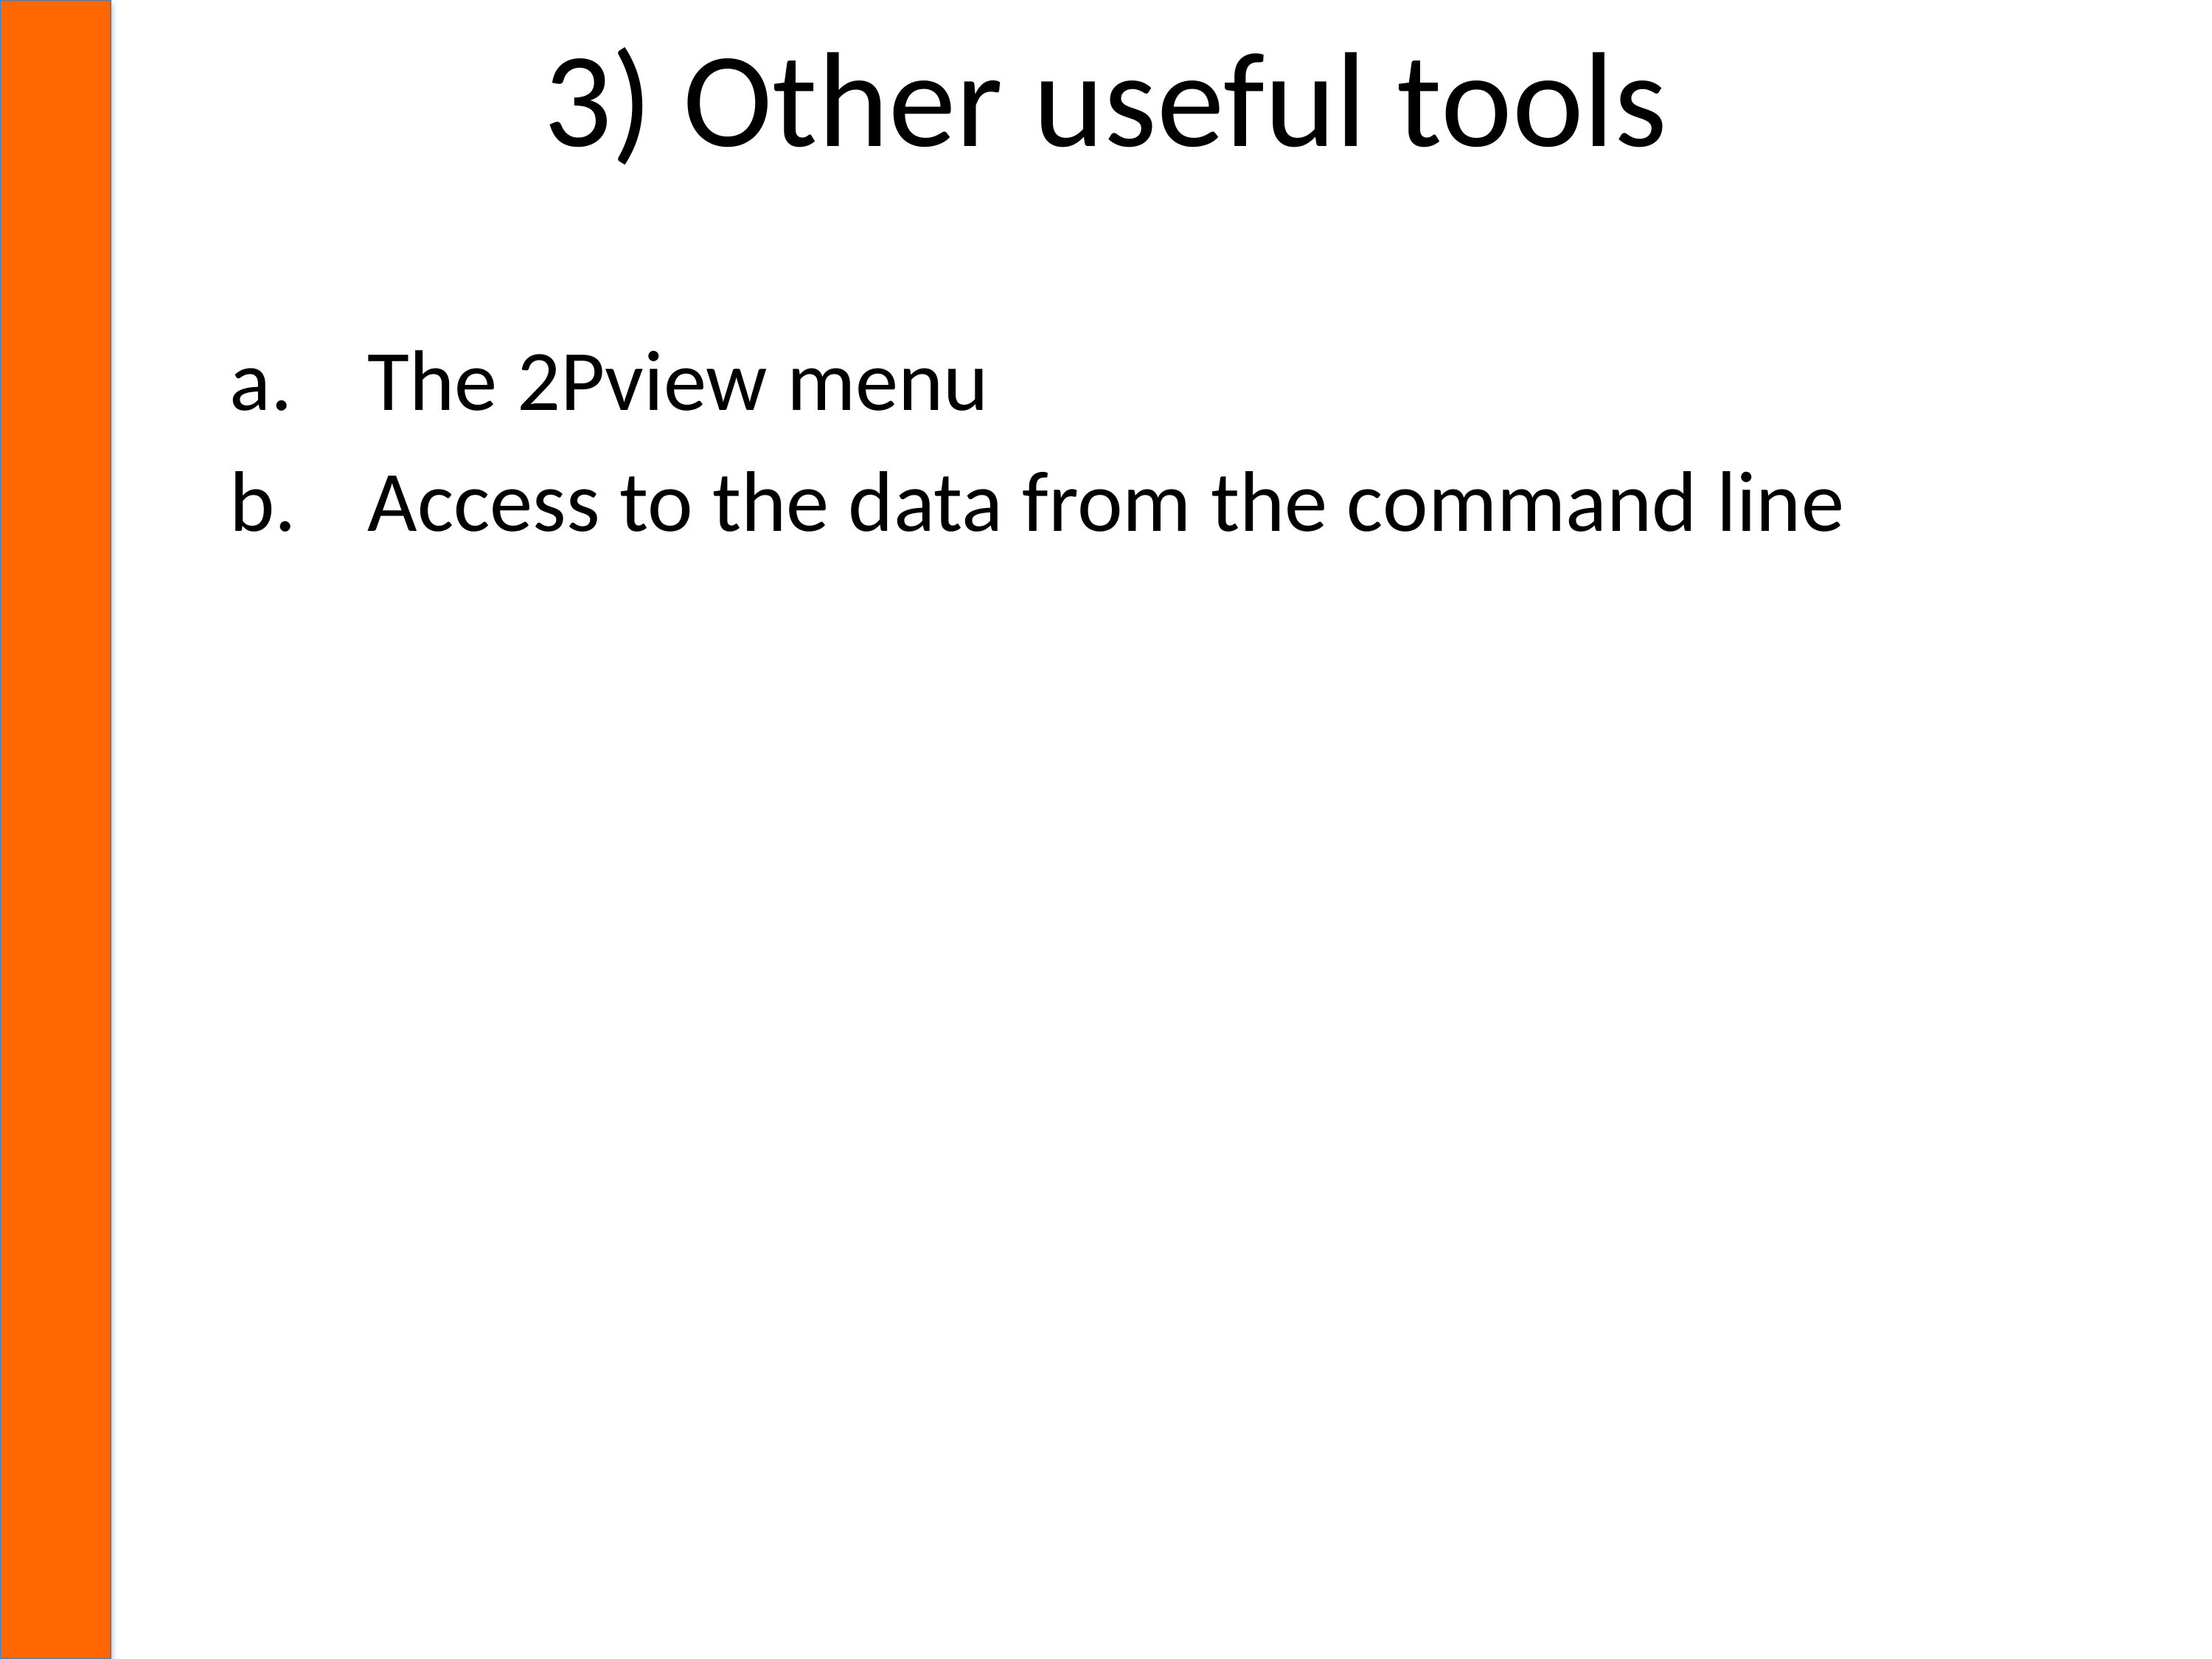

# 3) Other useful tools
The 2Pview menu
Access to the data from the command line